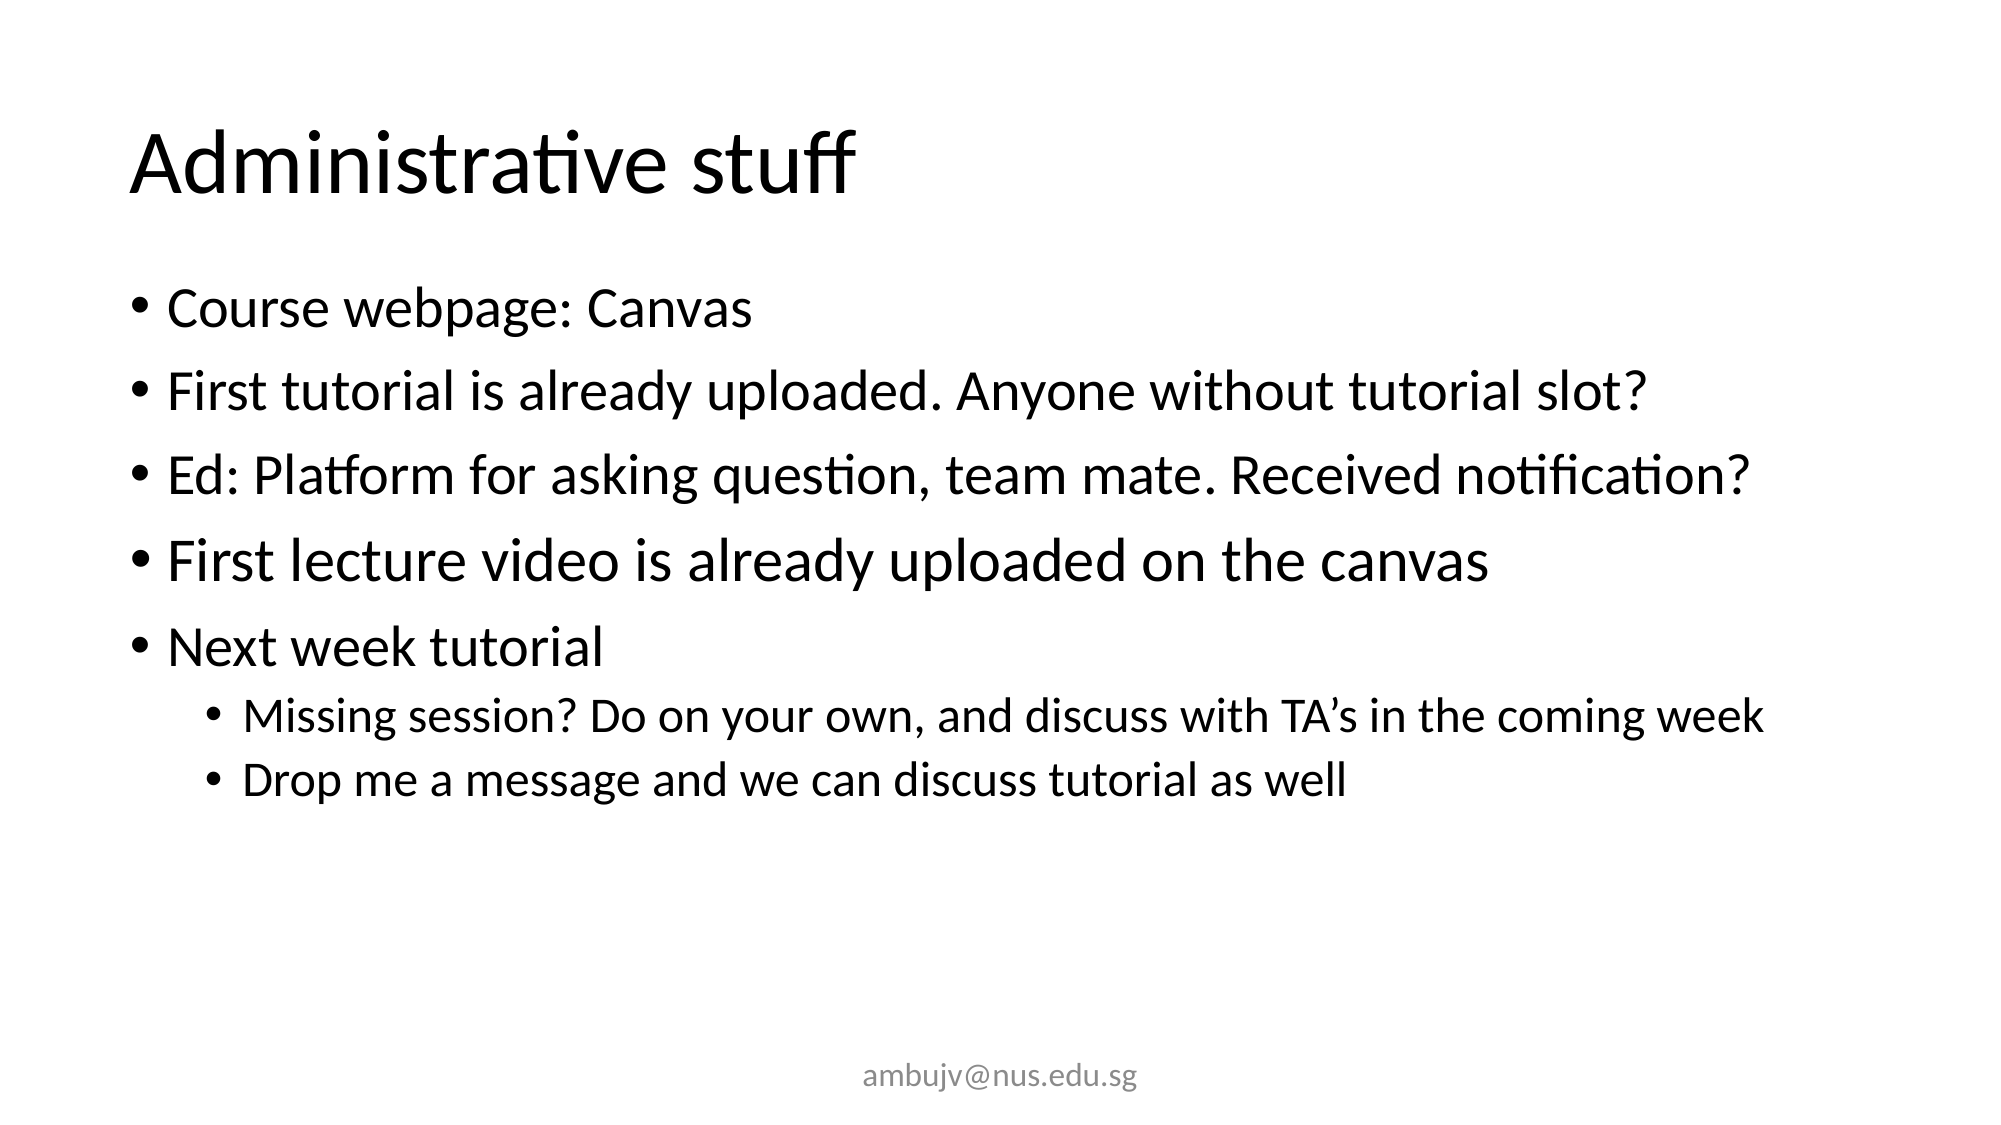

# Administrative stuff
Course webpage: Canvas
First tutorial is already uploaded. Anyone without tutorial slot?
Ed: Platform for asking question, team mate. Received notification?
First lecture video is already uploaded on the canvas
Next week tutorial
Missing session? Do on your own, and discuss with TA’s in the coming week
Drop me a message and we can discuss tutorial as well

ambujv@nus.edu.sg